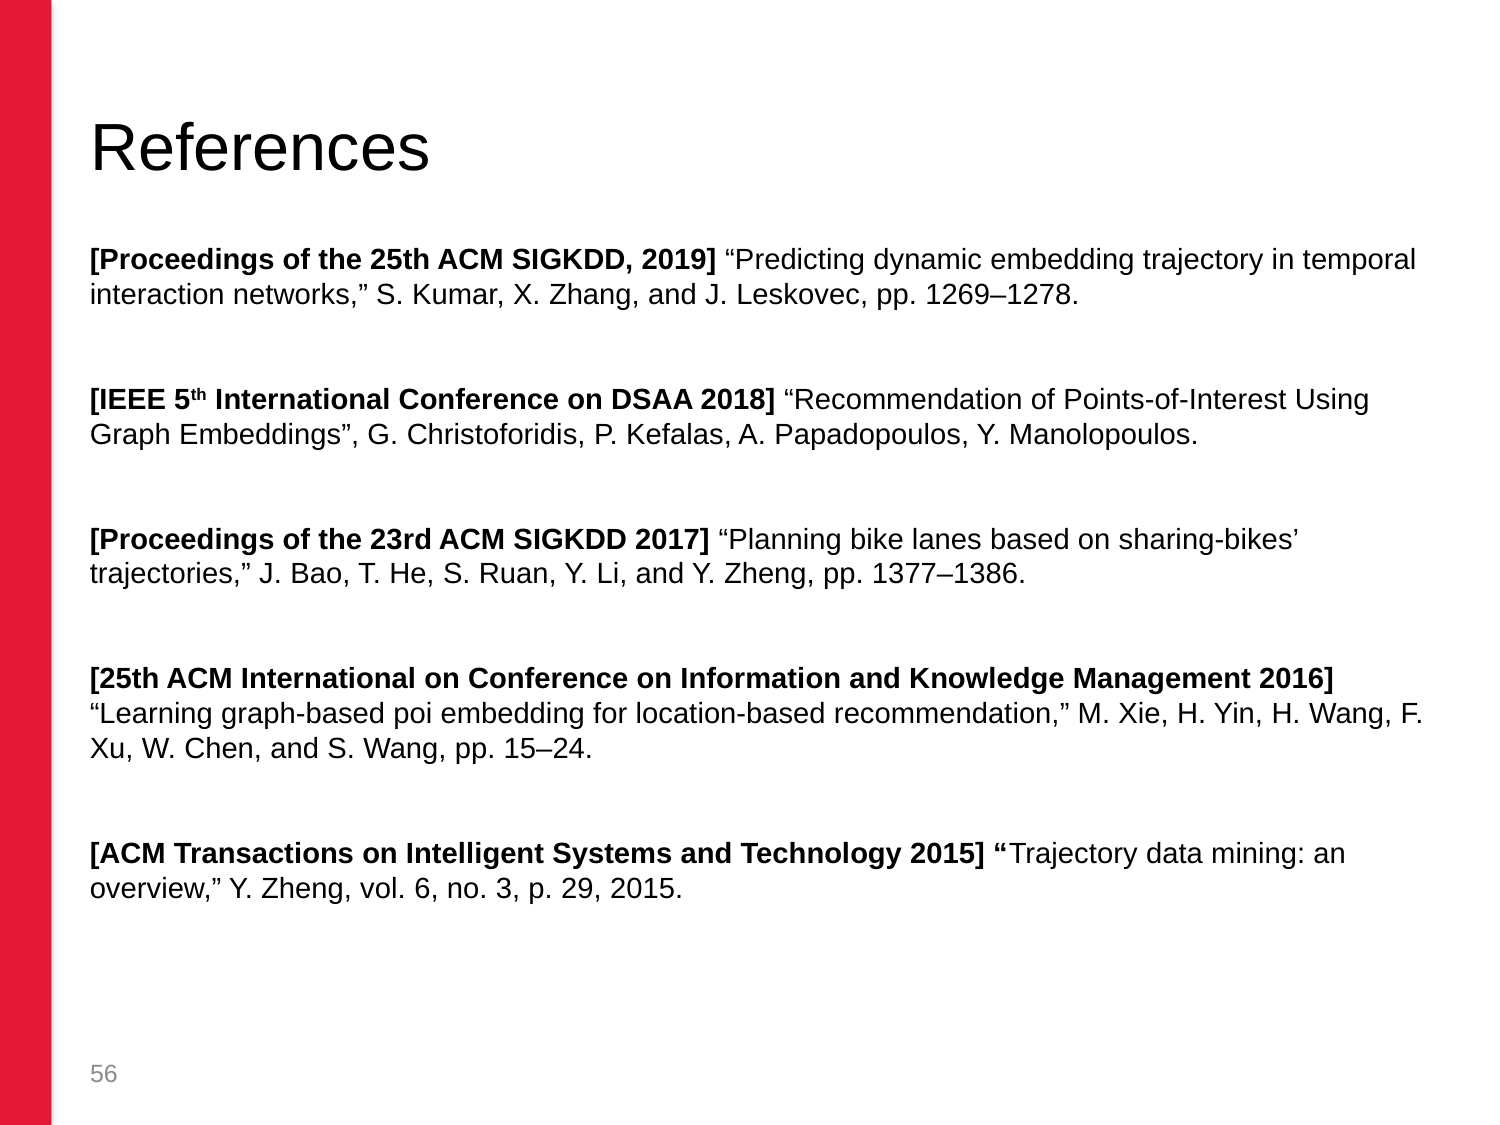

# References

[Proceedings of the 25th ACM SIGKDD, 2019] “Predicting dynamic embedding trajectory in temporal interaction networks,” S. Kumar, X. Zhang, and J. Leskovec, pp. 1269–1278.

[IEEE 5th International Conference on DSAA 2018] “Recommendation of Points-of-Interest Using Graph Embeddings”, G. Christoforidis, P. Kefalas, A. Papadopoulos, Y. Manolopoulos.

[Proceedings of the 23rd ACM SIGKDD 2017] “Planning bike lanes based on sharing-bikes’ trajectories,” J. Bao, T. He, S. Ruan, Y. Li, and Y. Zheng, pp. 1377–1386.

[25th ACM International on Conference on Information and Knowledge Management 2016] “Learning graph-based poi embedding for location-based recommendation,” M. Xie, H. Yin, H. Wang, F. Xu, W. Chen, and S. Wang, pp. 15–24.

[ACM Transactions on Intelligent Systems and Technology 2015] “Trajectory data mining: an overview,” Y. Zheng, vol. 6, no. 3, p. 29, 2015.
56